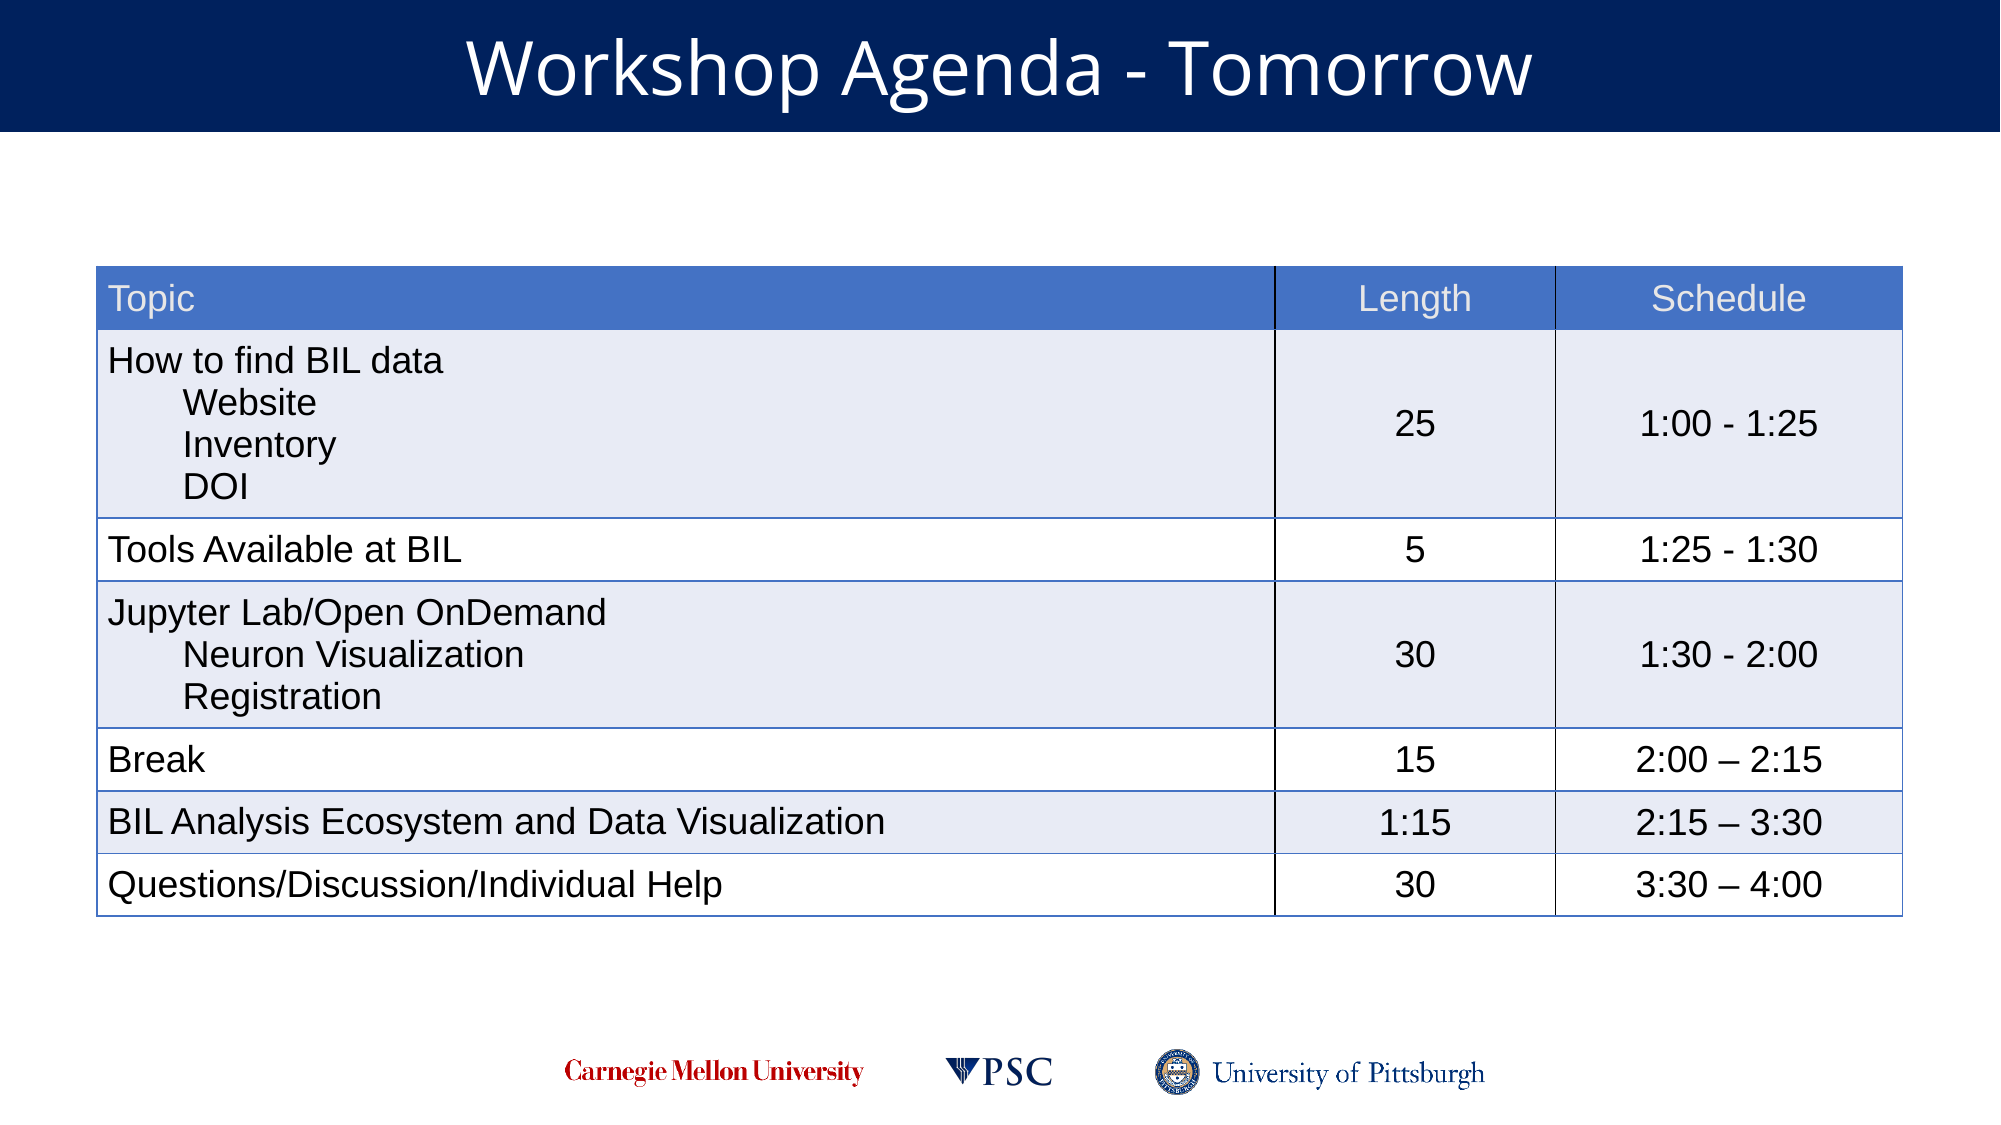

# Workshop Agenda - Tomorrow
| Topic | Length | Schedule |
| --- | --- | --- |
| How to find BIL data Website Inventory DOI | 25 | 1:00 - 1:25 |
| Tools Available at BIL | 5 | 1:25 - 1:30 |
| Jupyter Lab/Open OnDemand Neuron Visualization Registration | 30 | 1:30 - 2:00 |
| Break | 15 | 2:00 – 2:15 |
| BIL Analysis Ecosystem and Data Visualization | 1:15 | 2:15 – 3:30 |
| Questions/Discussion/Individual Help | 30 | 3:30 – 4:00 |